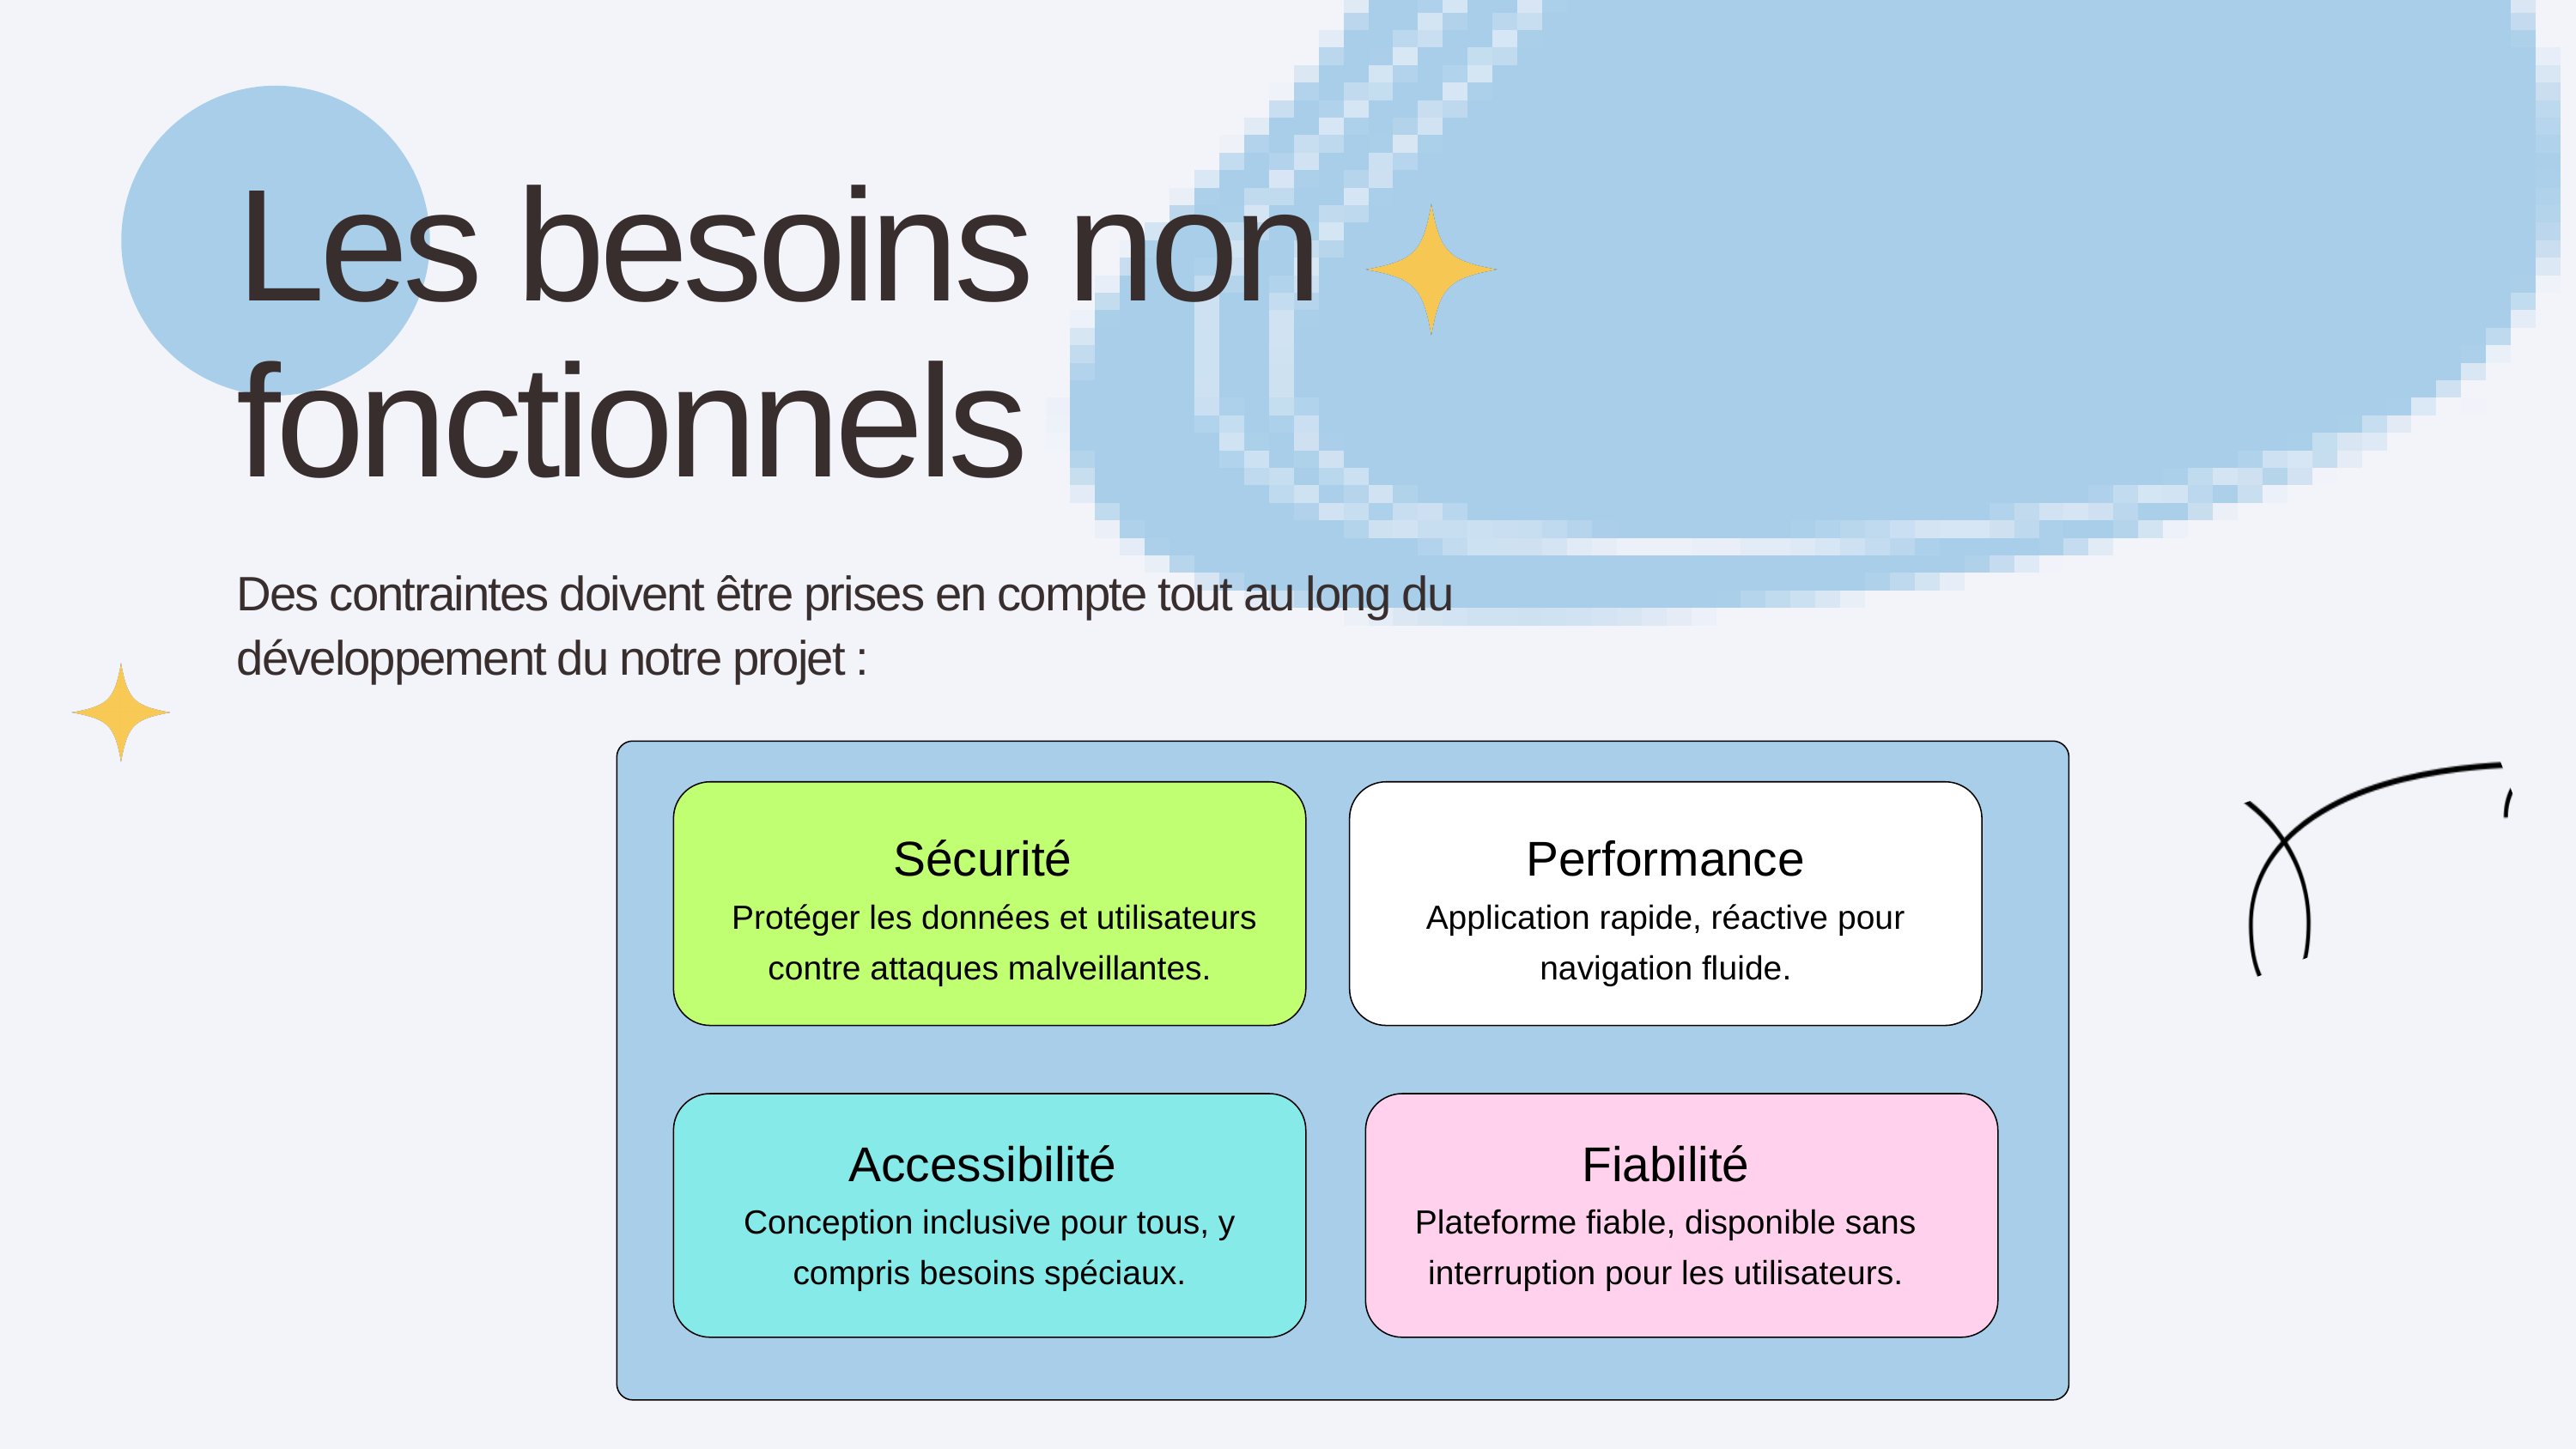

Les besoins non fonctionnels

Des contraintes doivent être prises en compte tout au long du développement du notre projet :

Sécurité
Performance
 Protéger les données et utilisateurs contre attaques malveillantes.
Application rapide, réactive pour navigation fluide.

Accessibilité
Fiabilité
Conception inclusive pour tous, y compris besoins spéciaux.
Plateforme fiable, disponible sans interruption pour les utilisateurs.